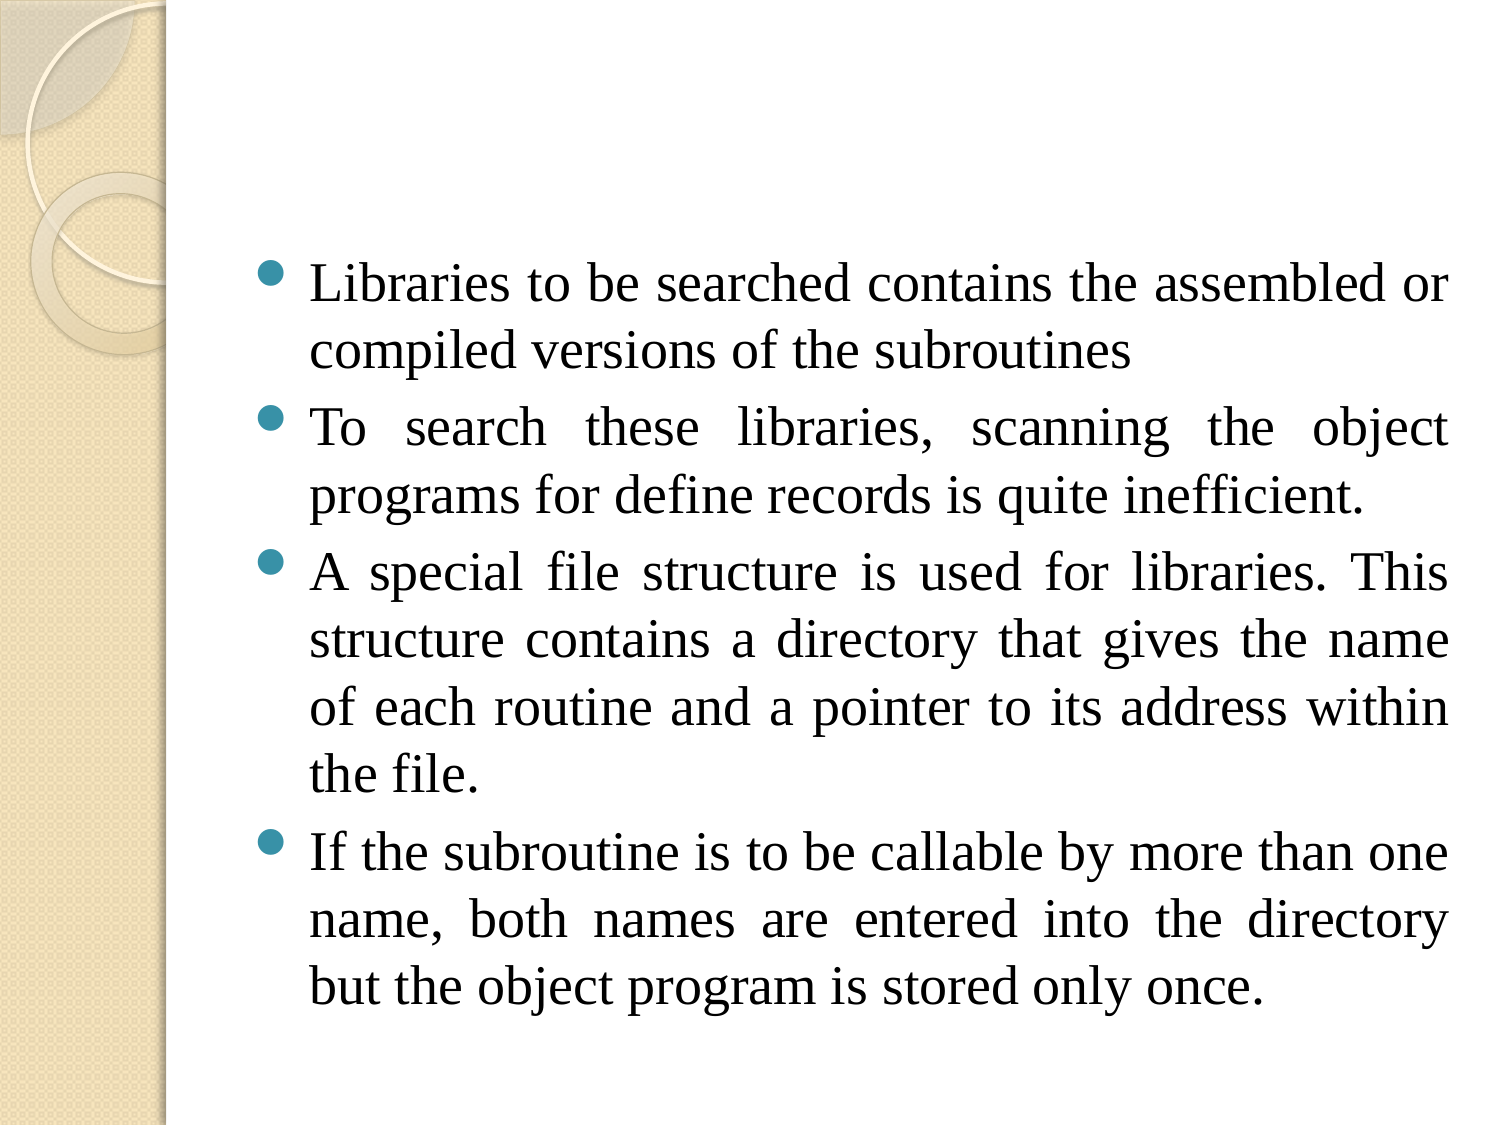

#
Libraries to be searched contains the assembled or compiled versions of the subroutines
To search these libraries, scanning the object programs for define records is quite inefficient.
A special file structure is used for libraries. This structure contains a directory that gives the name of each routine and a pointer to its address within the file.
If the subroutine is to be callable by more than one name, both names are entered into the directory but the object program is stored only once.